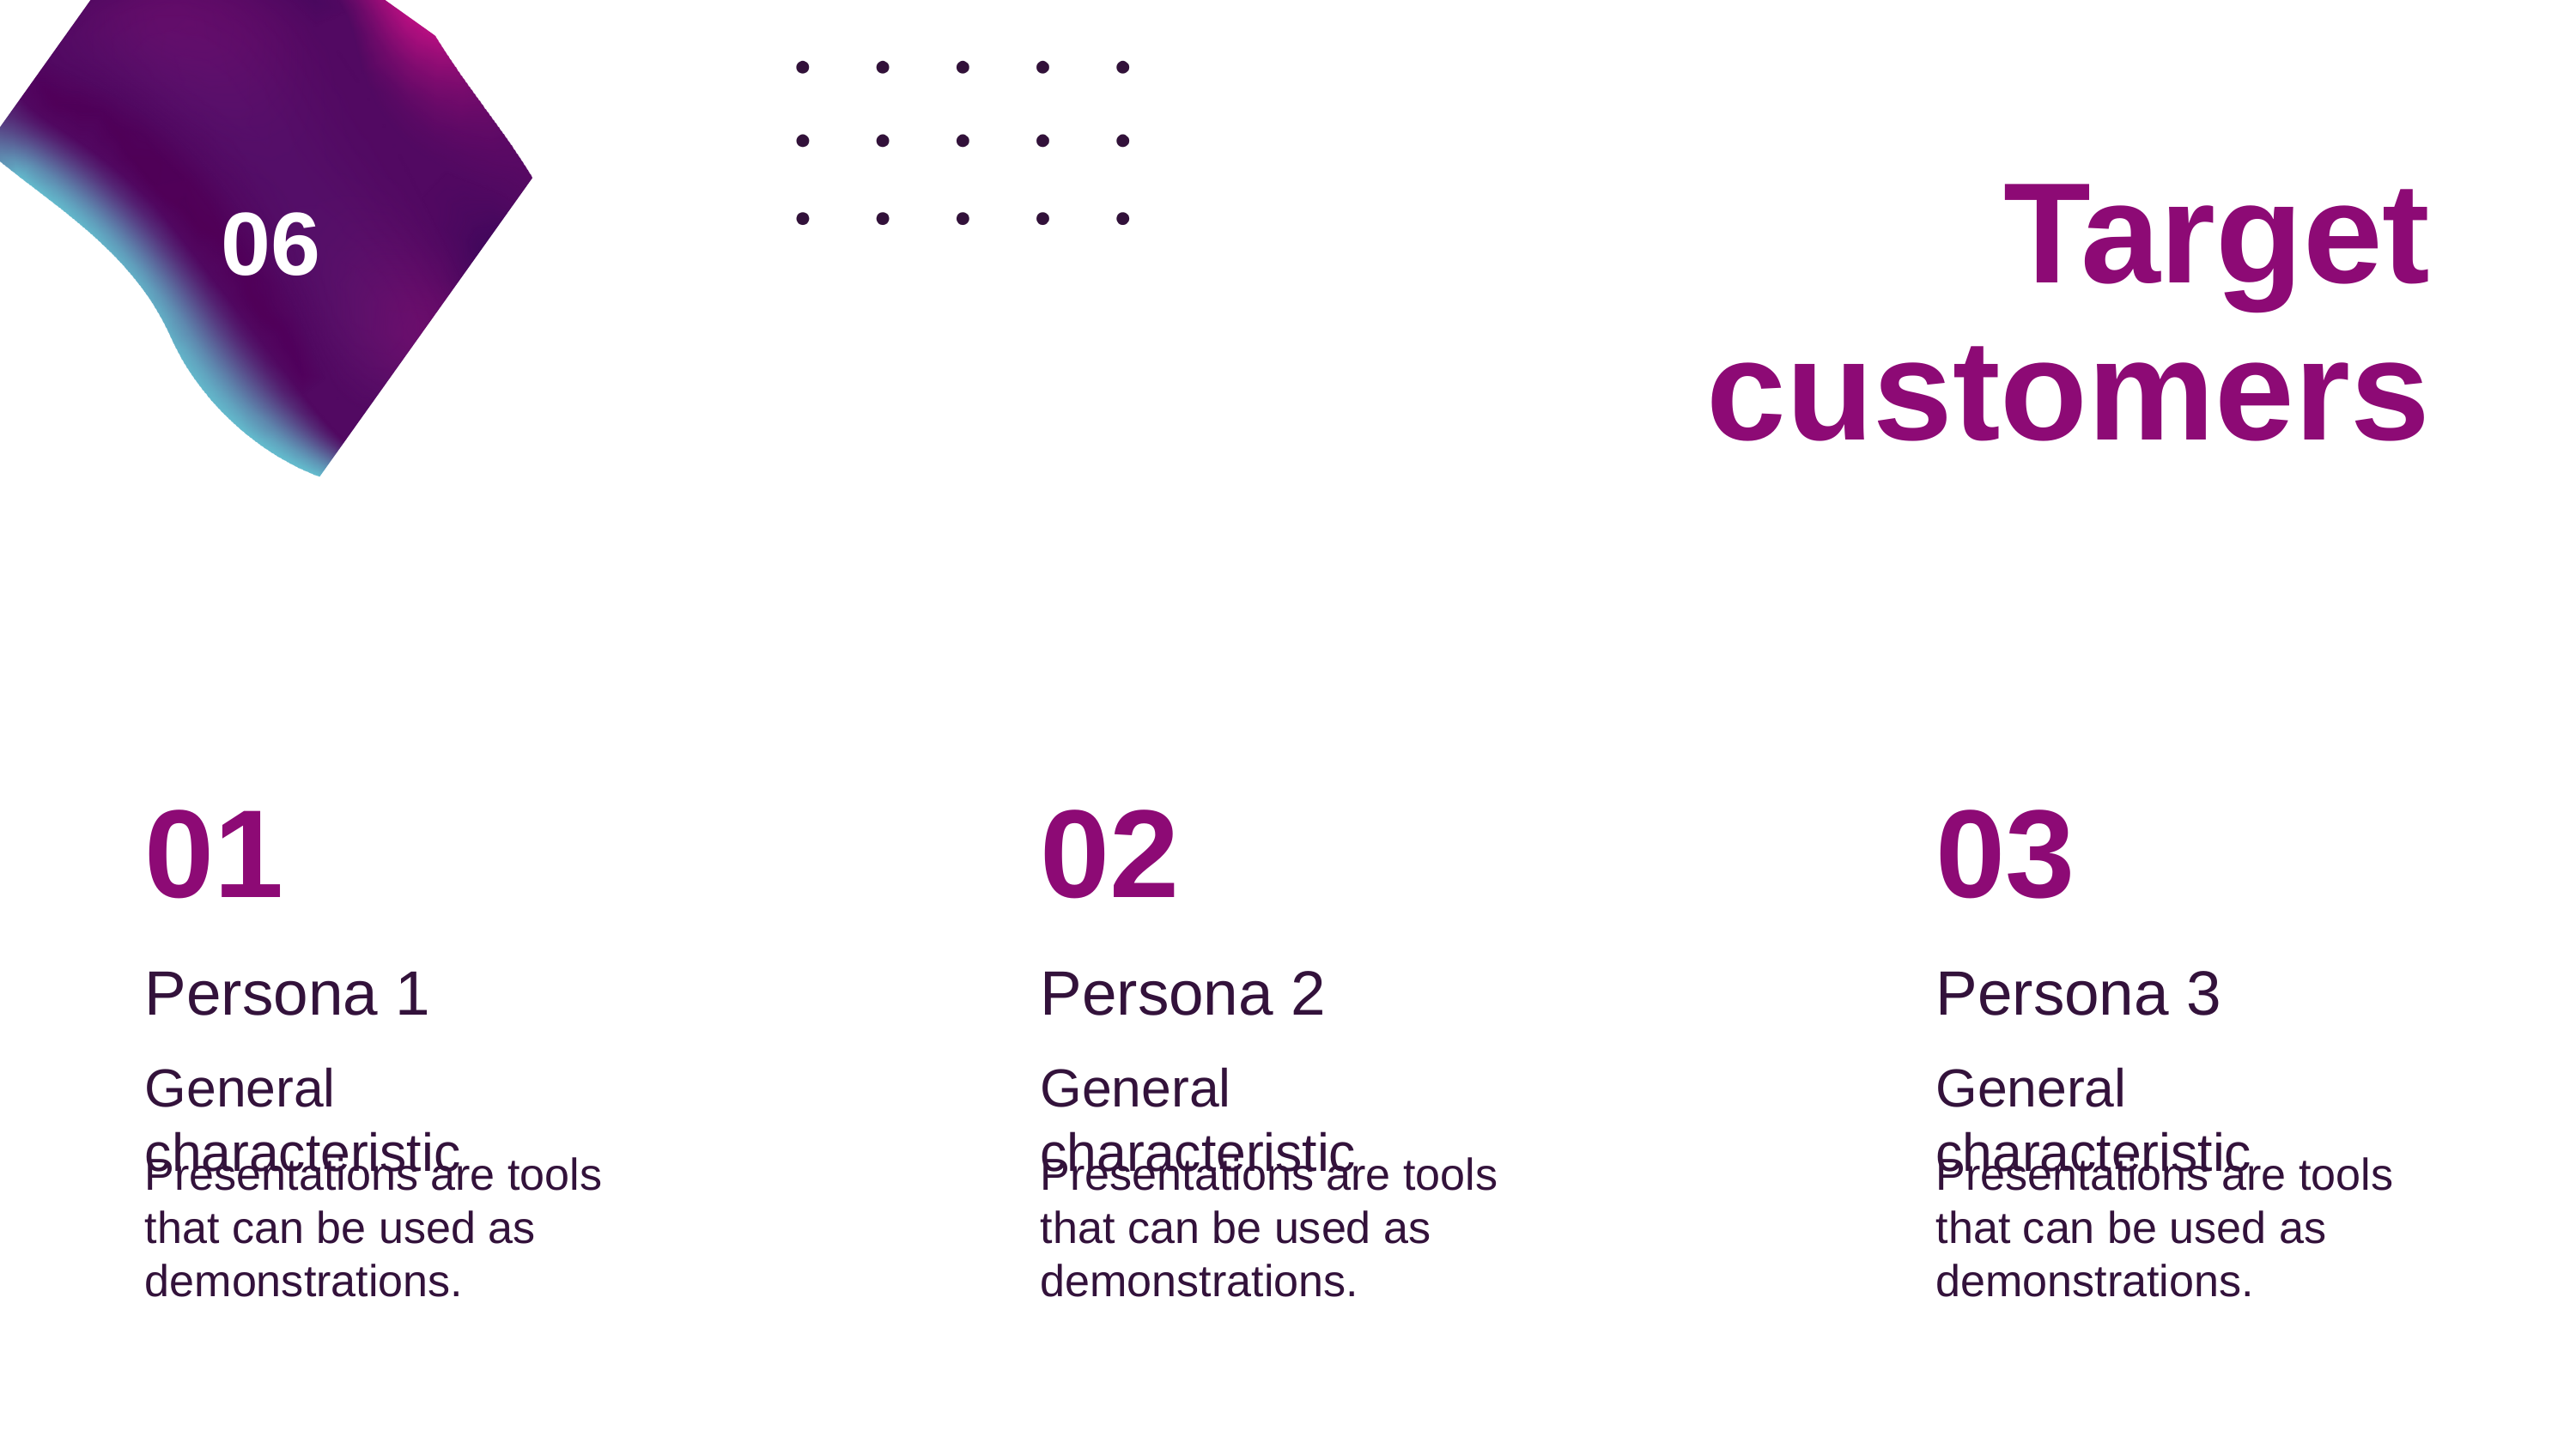

Target customers
06
01
Persona 1
General characteristic
Presentations are tools that can be used as demonstrations.
02
Persona 2
General characteristic
Presentations are tools that can be used as demonstrations.
03
Persona 3
General characteristic
Presentations are tools that can be used as demonstrations.